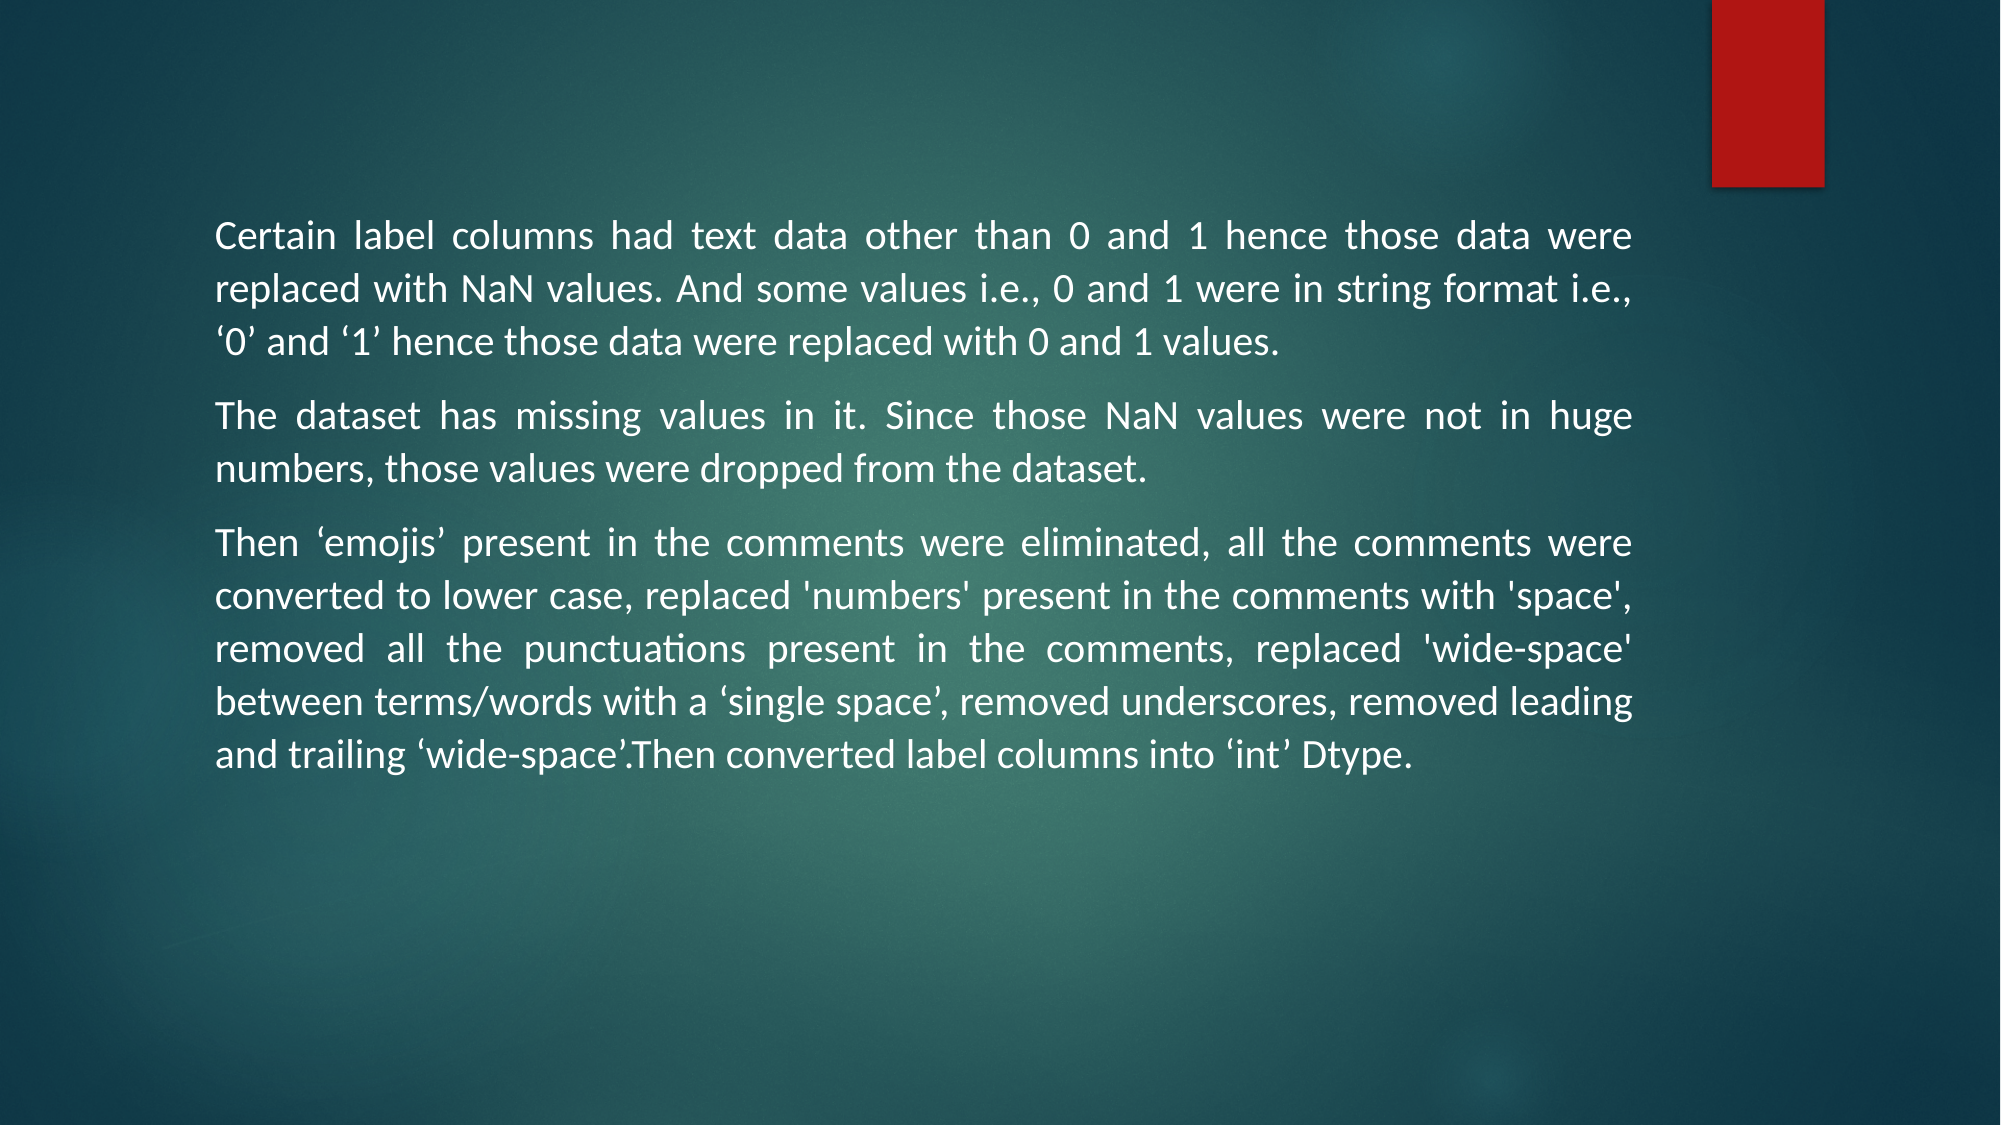

Certain label columns had text data other than 0 and 1 hence those data were replaced with NaN values. And some values i.e., 0 and 1 were in string format i.e., ‘0’ and ‘1’ hence those data were replaced with 0 and 1 values.
The dataset has missing values in it. Since those NaN values were not in huge numbers, those values were dropped from the dataset.
Then ‘emojis’ present in the comments were eliminated, all the comments were converted to lower case, replaced 'numbers' present in the comments with 'space', removed all the punctuations present in the comments, replaced 'wide-space' between terms/words with a ‘single space’, removed underscores, removed leading and trailing ‘wide-space’.Then converted label columns into ‘int’ Dtype.